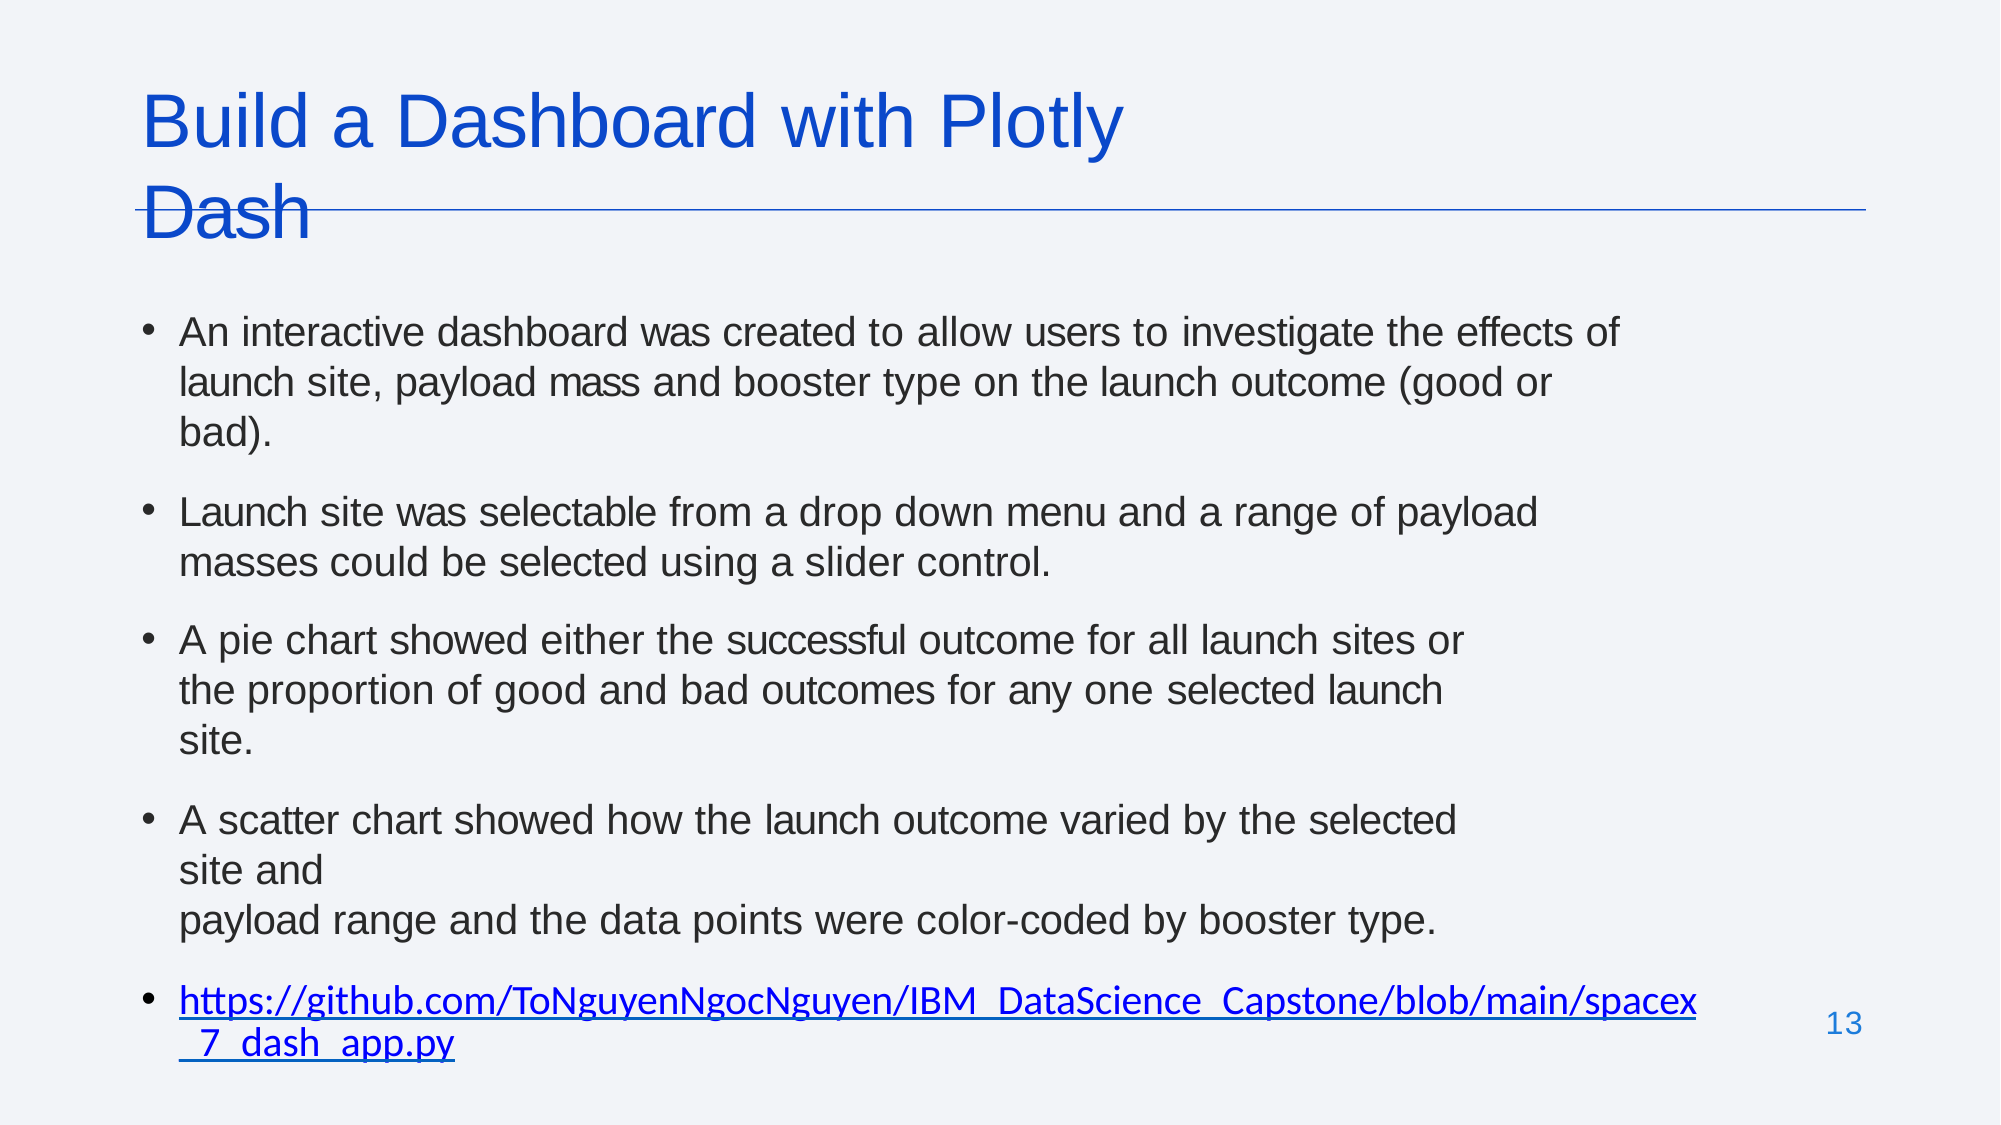

# Build a Dashboard with Plotly Dash
An interactive dashboard was created to allow users to investigate the effects of launch site, payload mass and booster type on the launch outcome (good or bad).
Launch site was selectable from a drop down menu and a range of payload masses could be selected using a slider control.
A pie chart showed either the successful outcome for all launch sites or the proportion of good and bad outcomes for any one selected launch site.
A scatter chart showed how the launch outcome varied by the selected site and
payload range and the data points were color-coded by booster type.
https://github.com/ToNguyenNgocNguyen/IBM_DataScience_Capstone/blob/main/spacex_7_dash_app.py
13